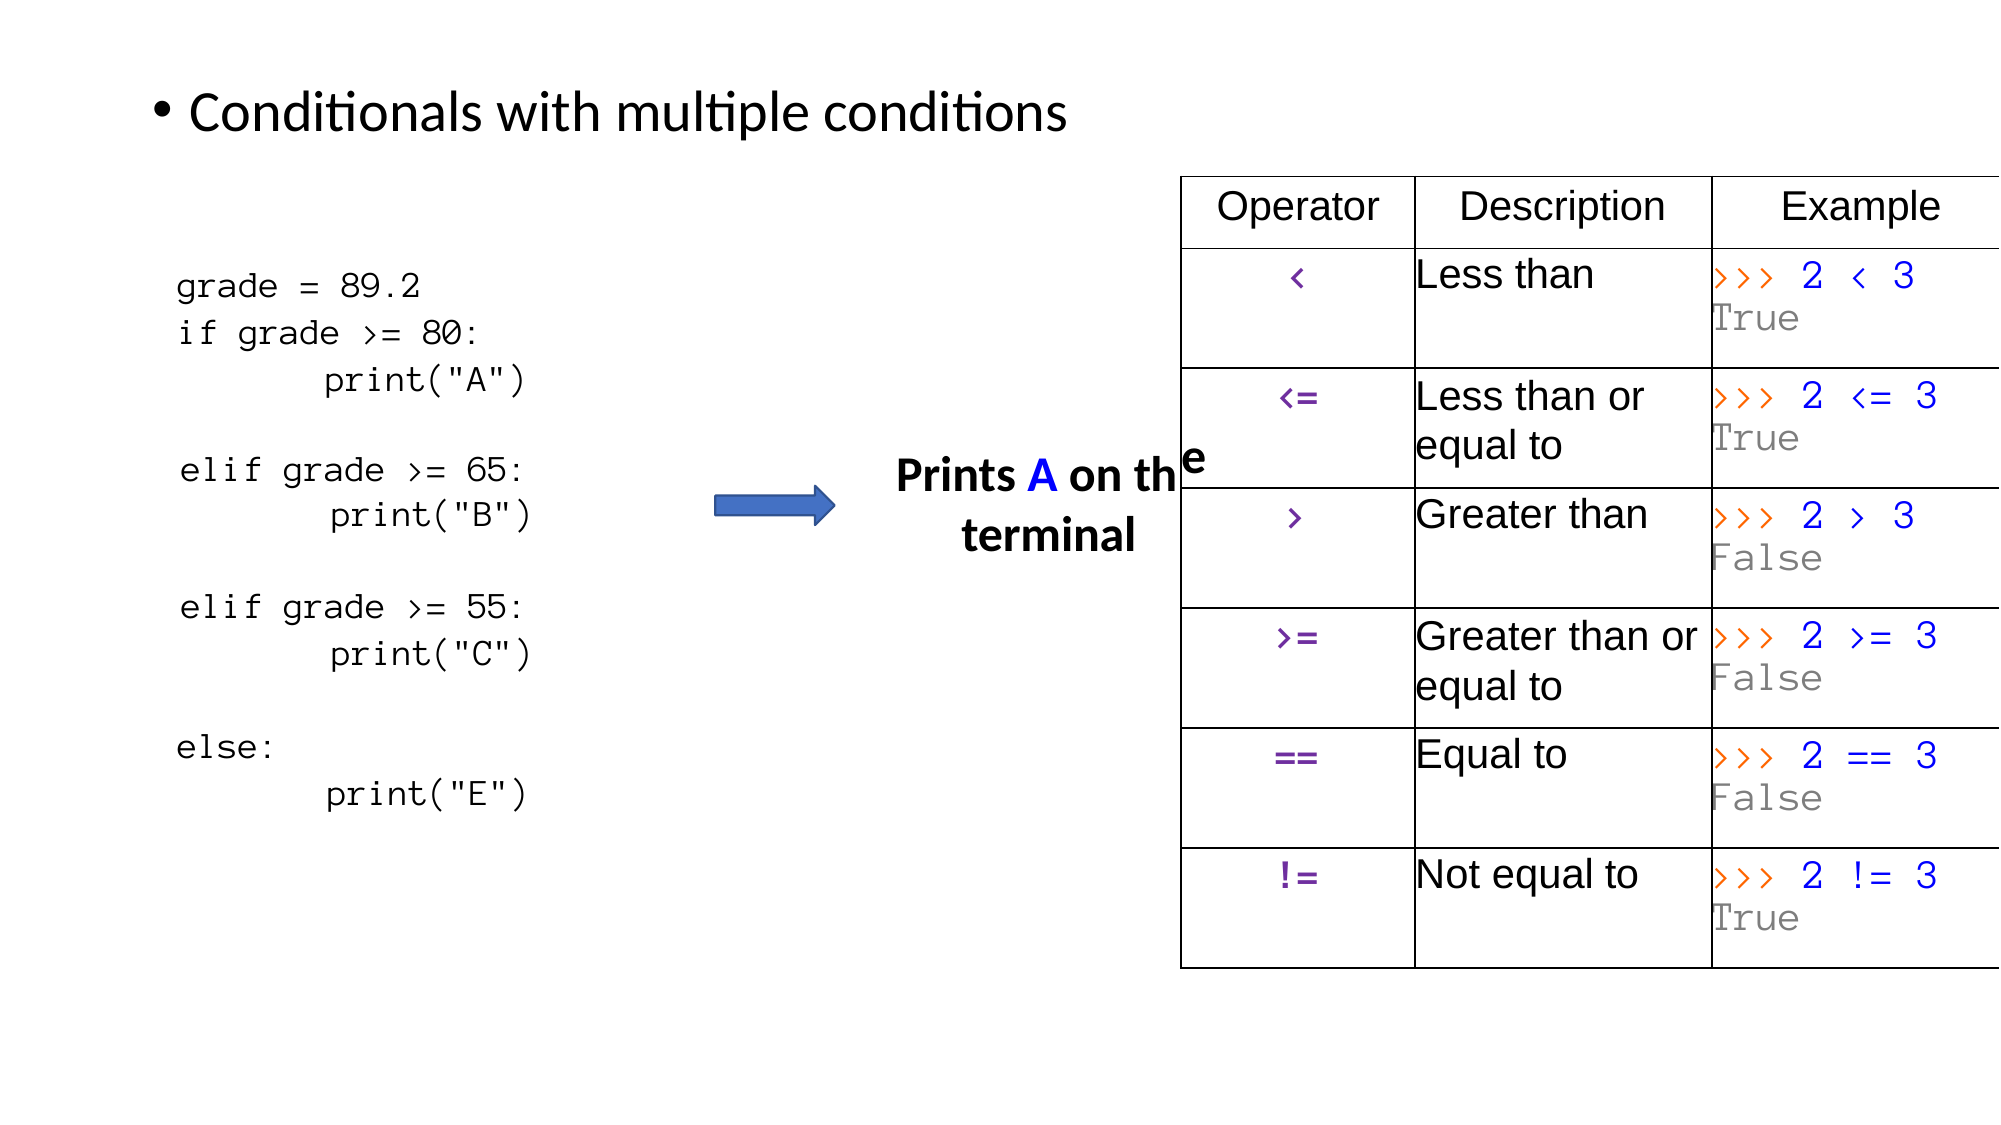

Conditionals with multiple conditions
| Operator | Description | Example |
| --- | --- | --- |
| < | Less than | >>> 2 < 3 True |
| <= e | Less than or equal to | >>> 2 <= 3 True |
| > | Greater than | >>> 2 > 3 False |
| >= | Greater than or equal to | >>> 2 >= 3 False |
| == | Equal to | >>> 2 == 3 False |
| != | Not equal to | >>> 2 != 3 True |
grade = 89.2
if grade >= 80:
print("A")
Prints A on th terminal
elif grade >= 65:
print("B")

elif grade >= 55:
print("C")

else:
print("E")